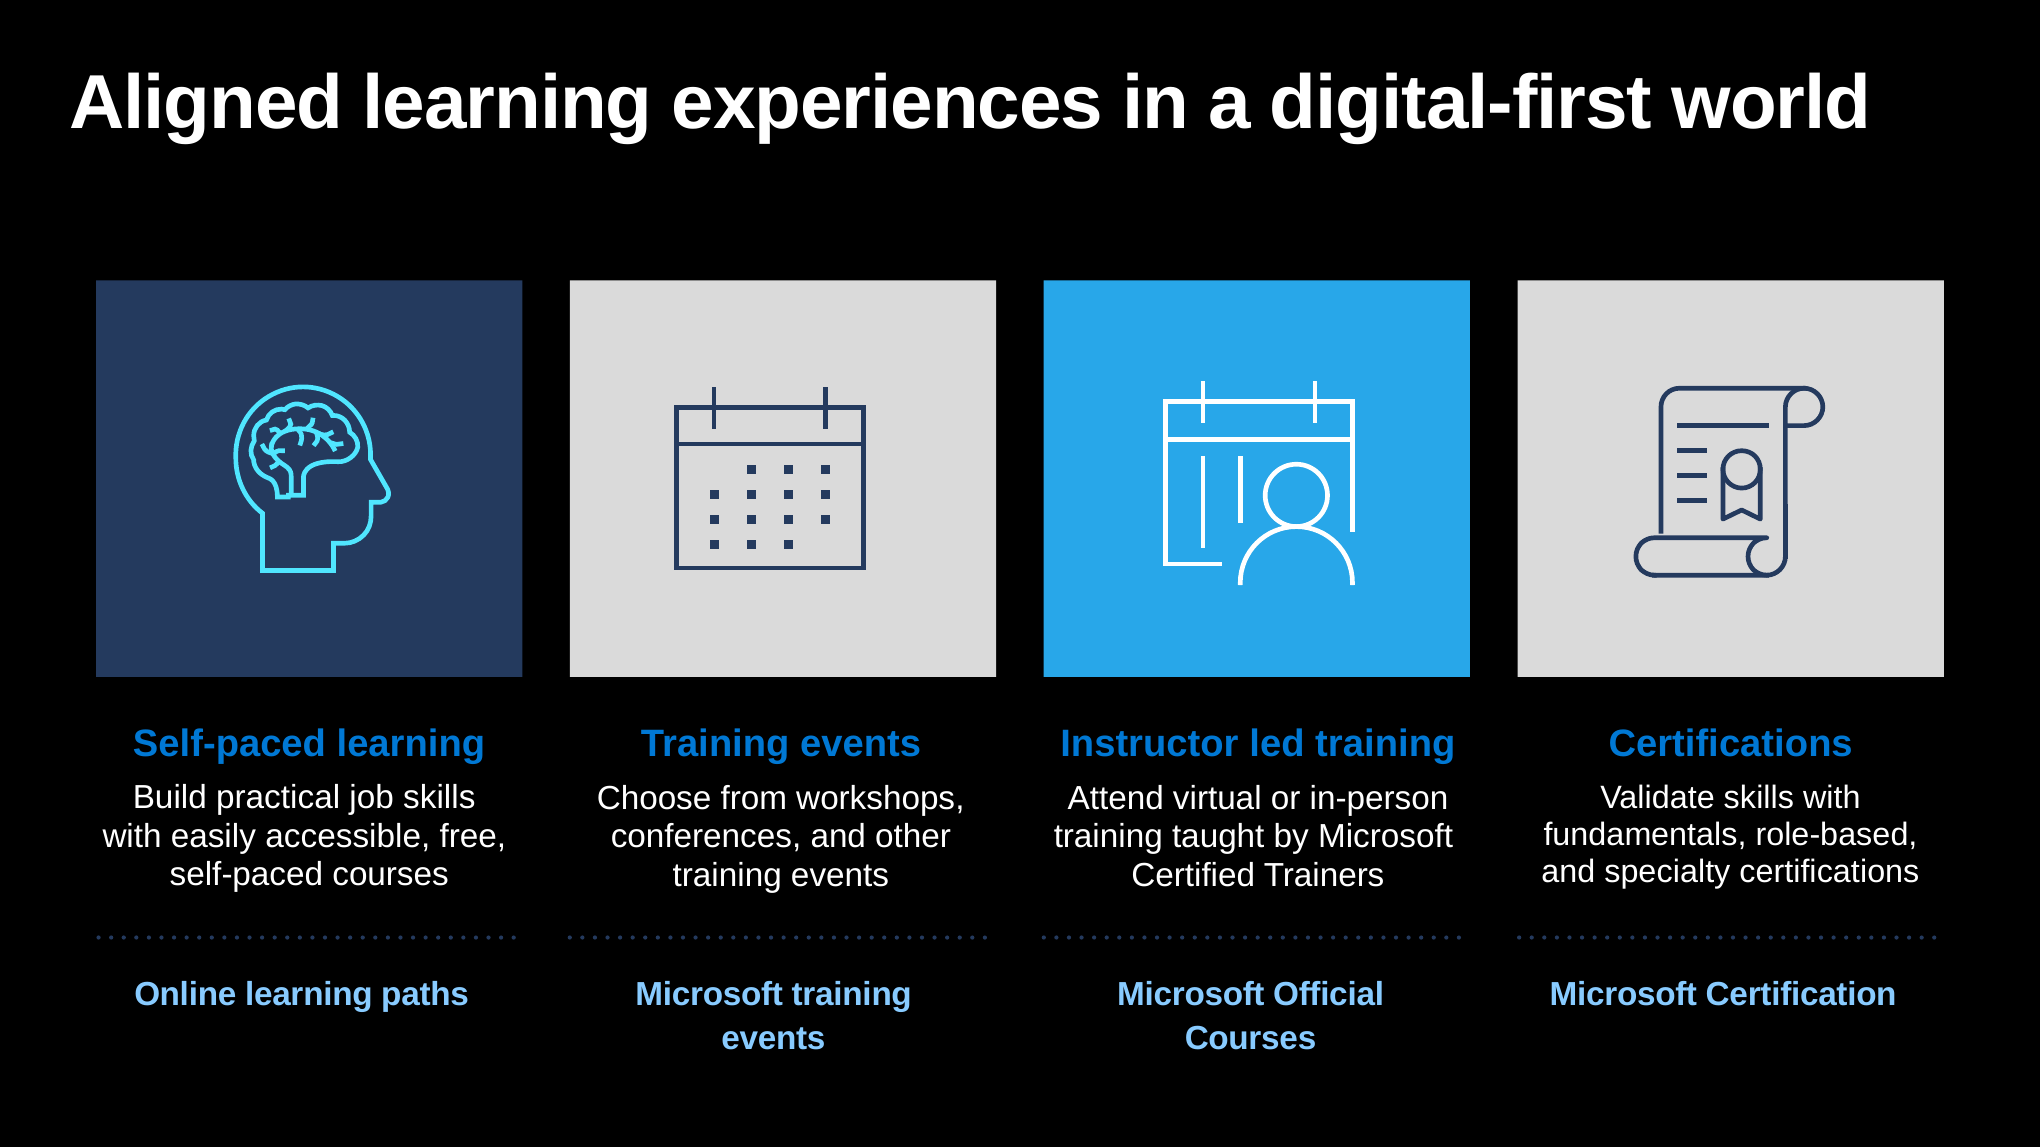

Aligned learning experiences in a digital-first world
# title

Self-paced learning
Training events
Instructor led training
Certifications
Build practical job skills
with easily accessible, free,
self-paced courses
Choose from workshops, conferences, and other training events
Attend virtual or in-person training taught by Microsoft
Certified Trainers
Validate skills with fundamentals, role-based, and specialty certifications

Online learning paths
Microsoft training events
Microsoft Official Courses
Microsoft Certification